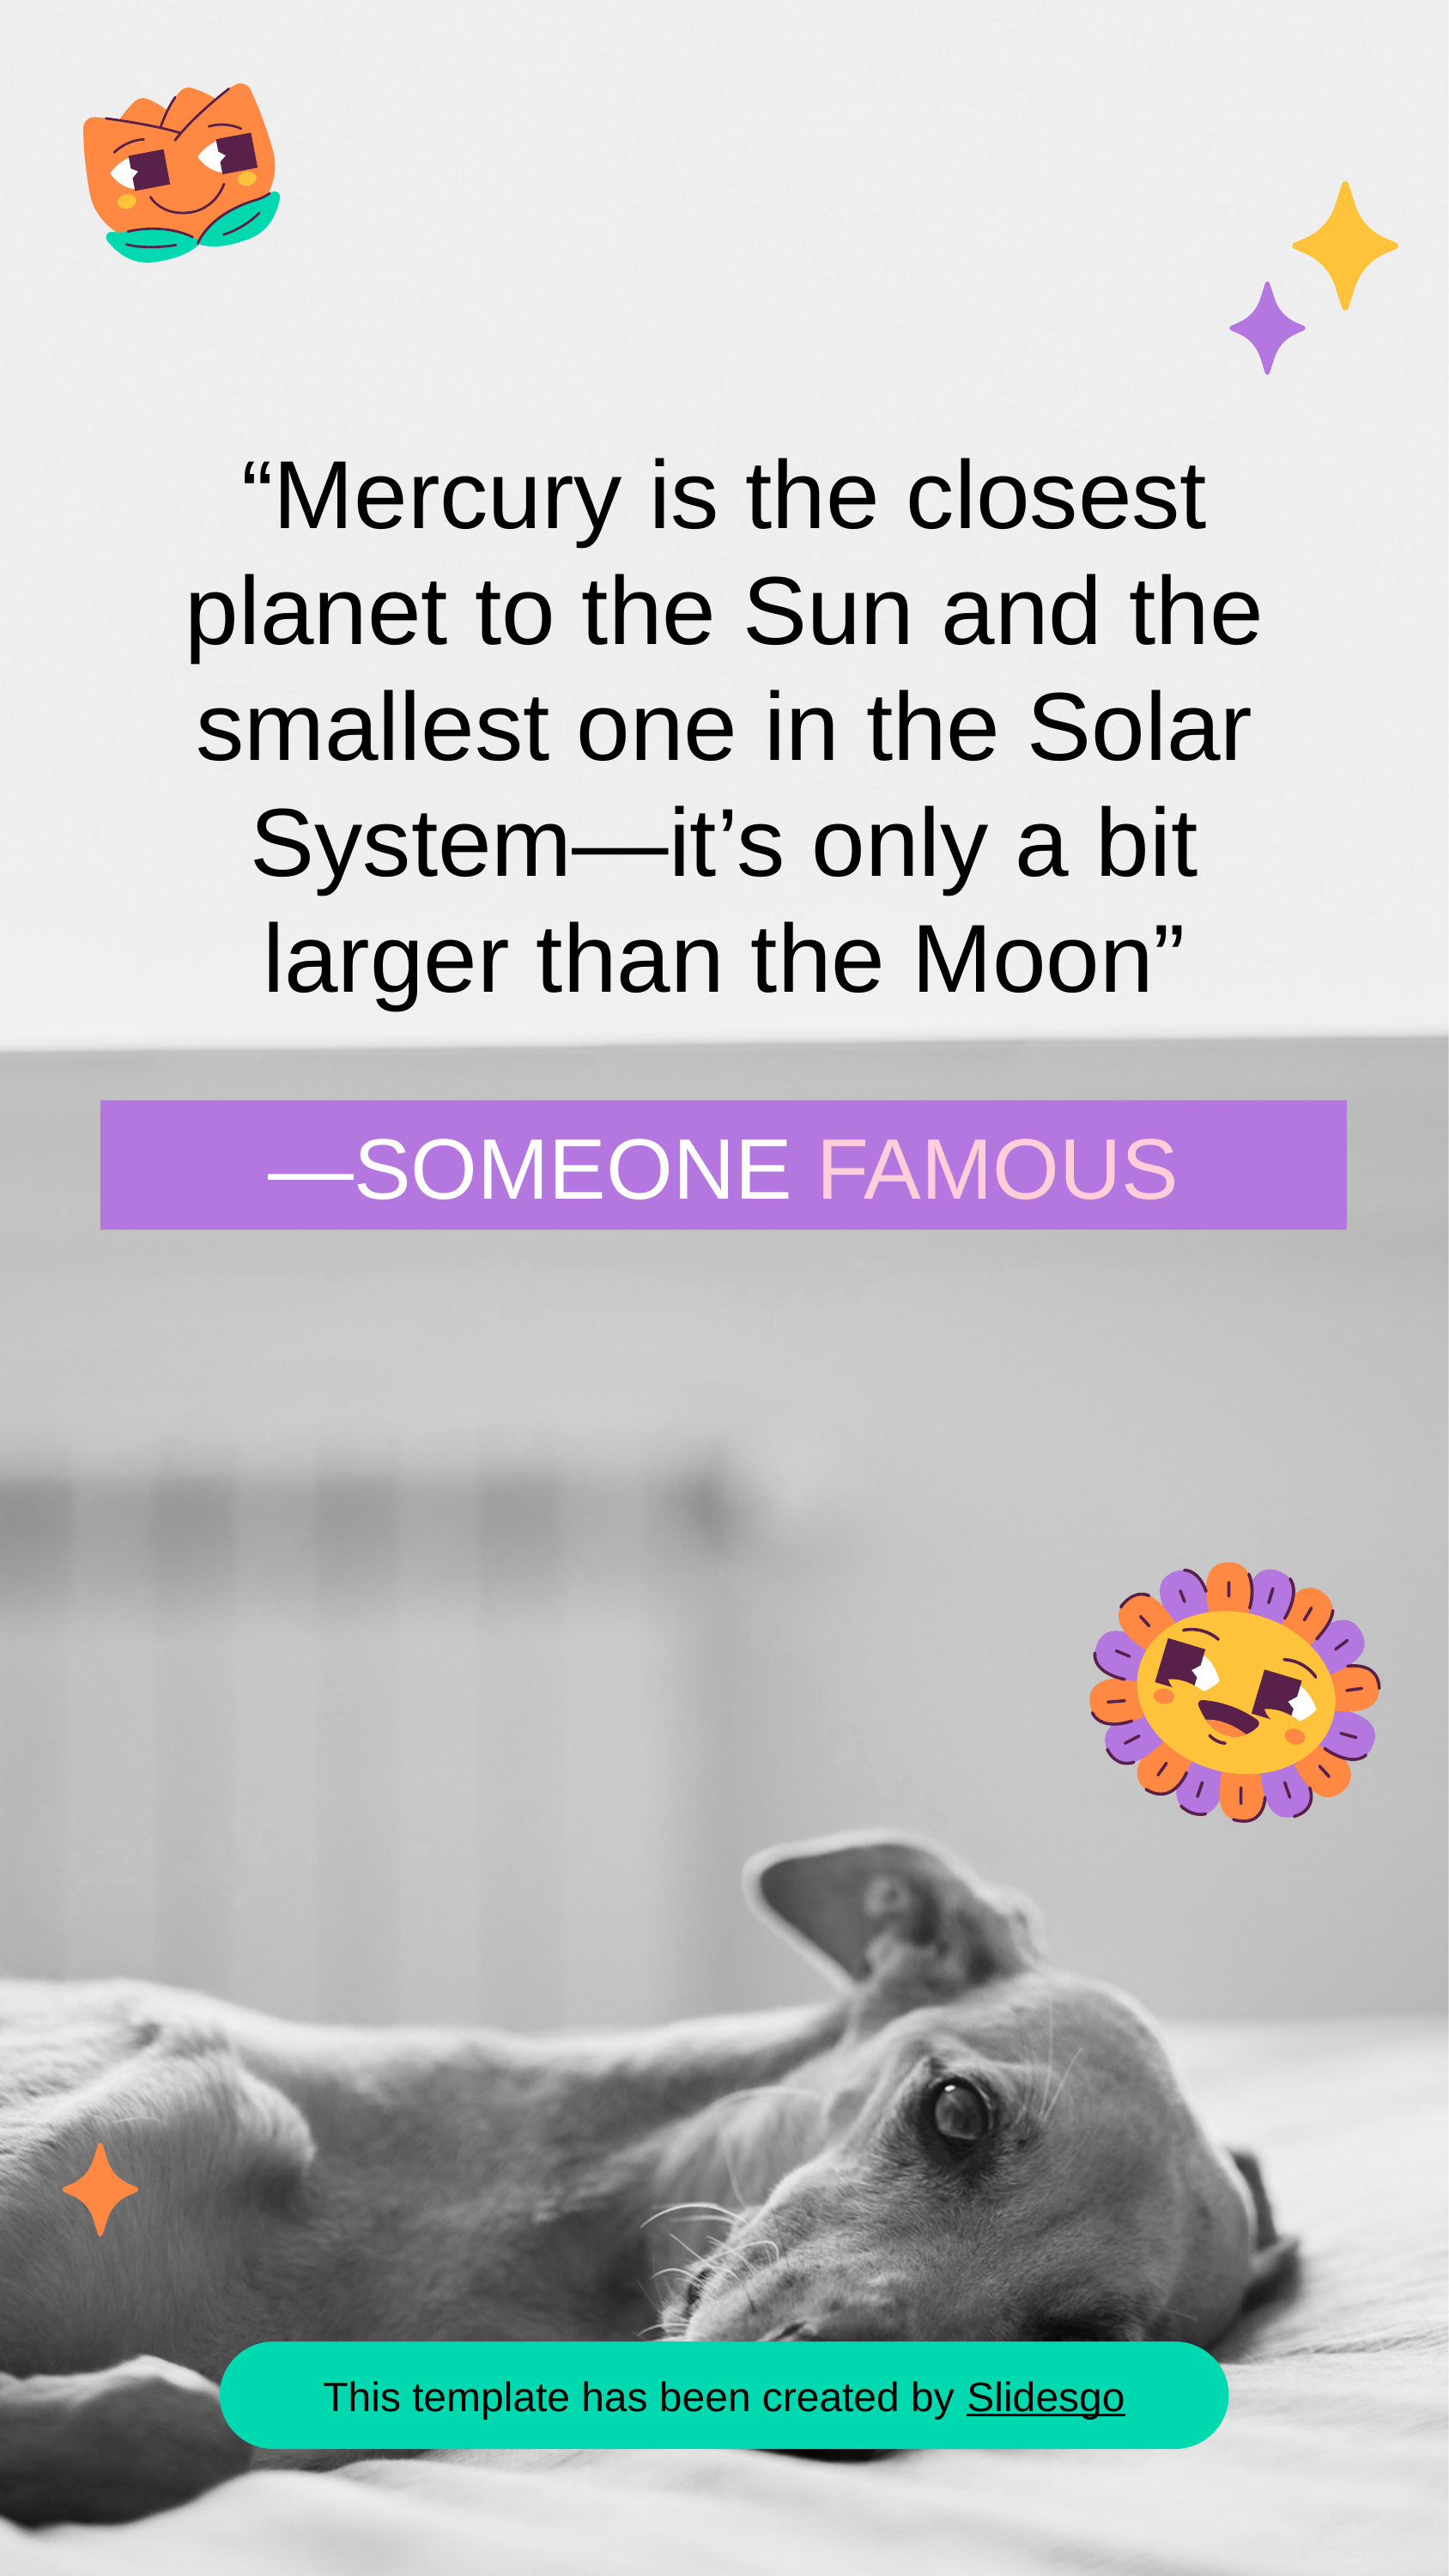

“Mercury is the closest planet to the Sun and the smallest one in the Solar System—it’s only a bit larger than the Moon”
# —SOMEONE FAMOUS

This template has been created by Slidesgo